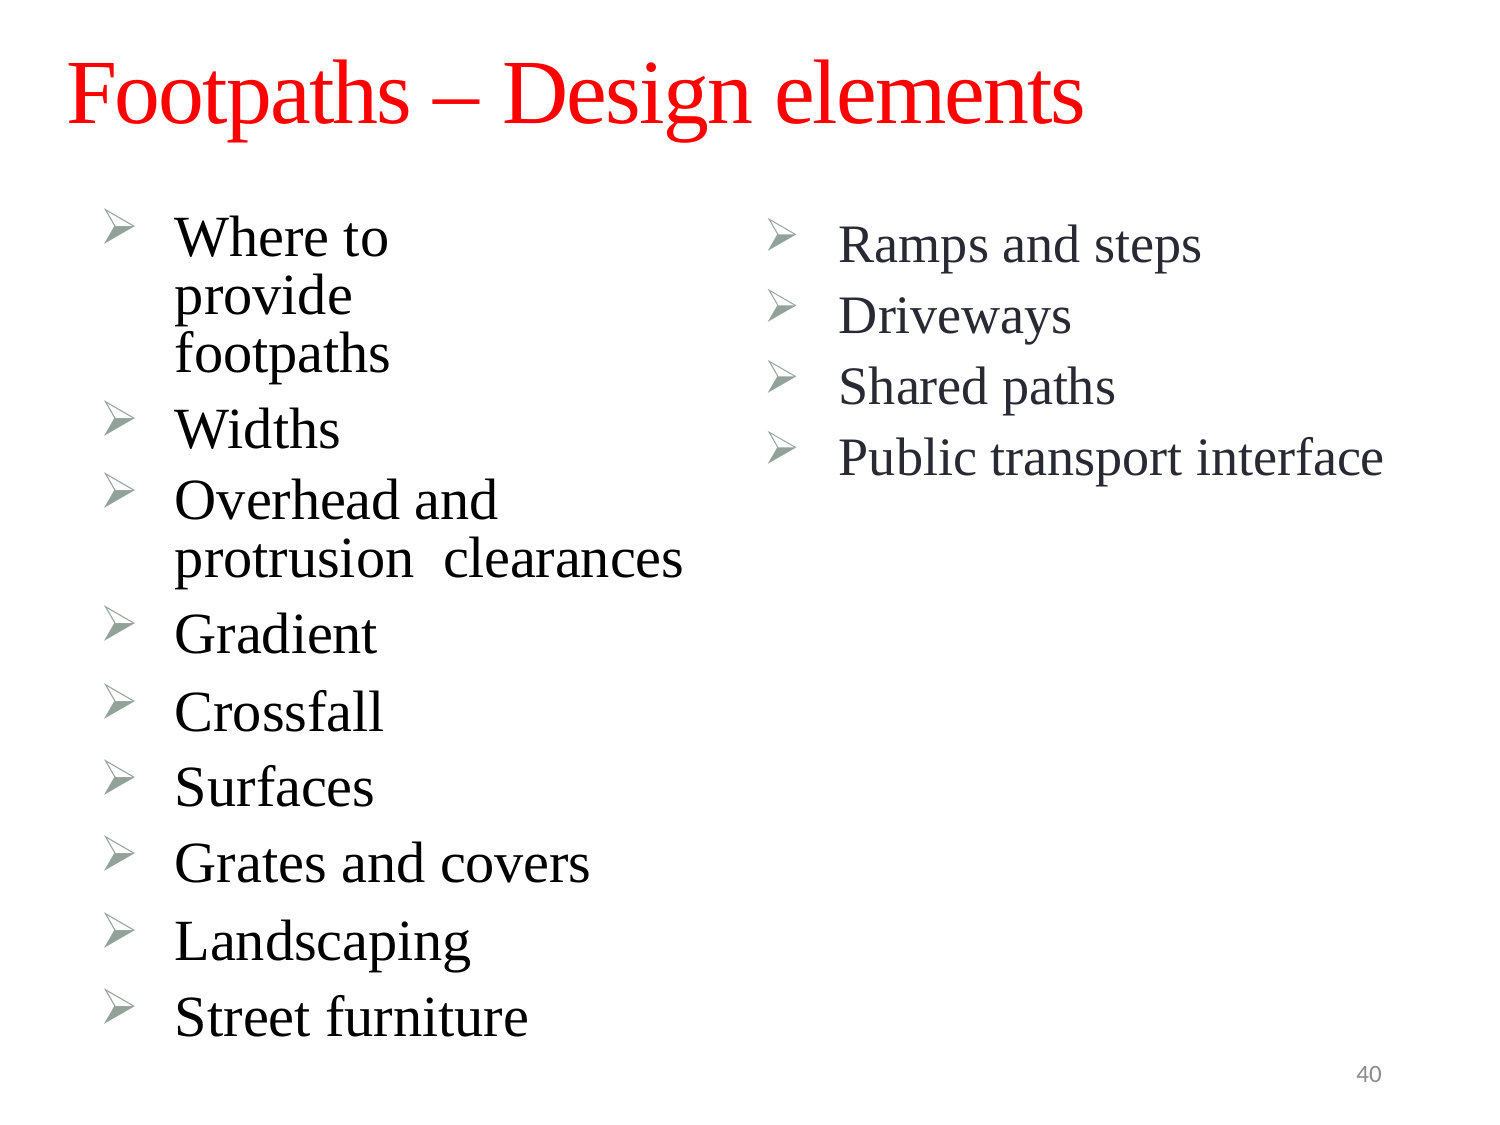

40
Design of Pedestrian Facilities
# Footpaths – Design elements
Where to provide  footpaths
Widths
Overhead and protrusion  clearances
Gradient
Crossfall
Surfaces
Grates and covers
Landscaping
Street furniture
Ramps and steps
Driveways
Shared paths
Public transport interface
40